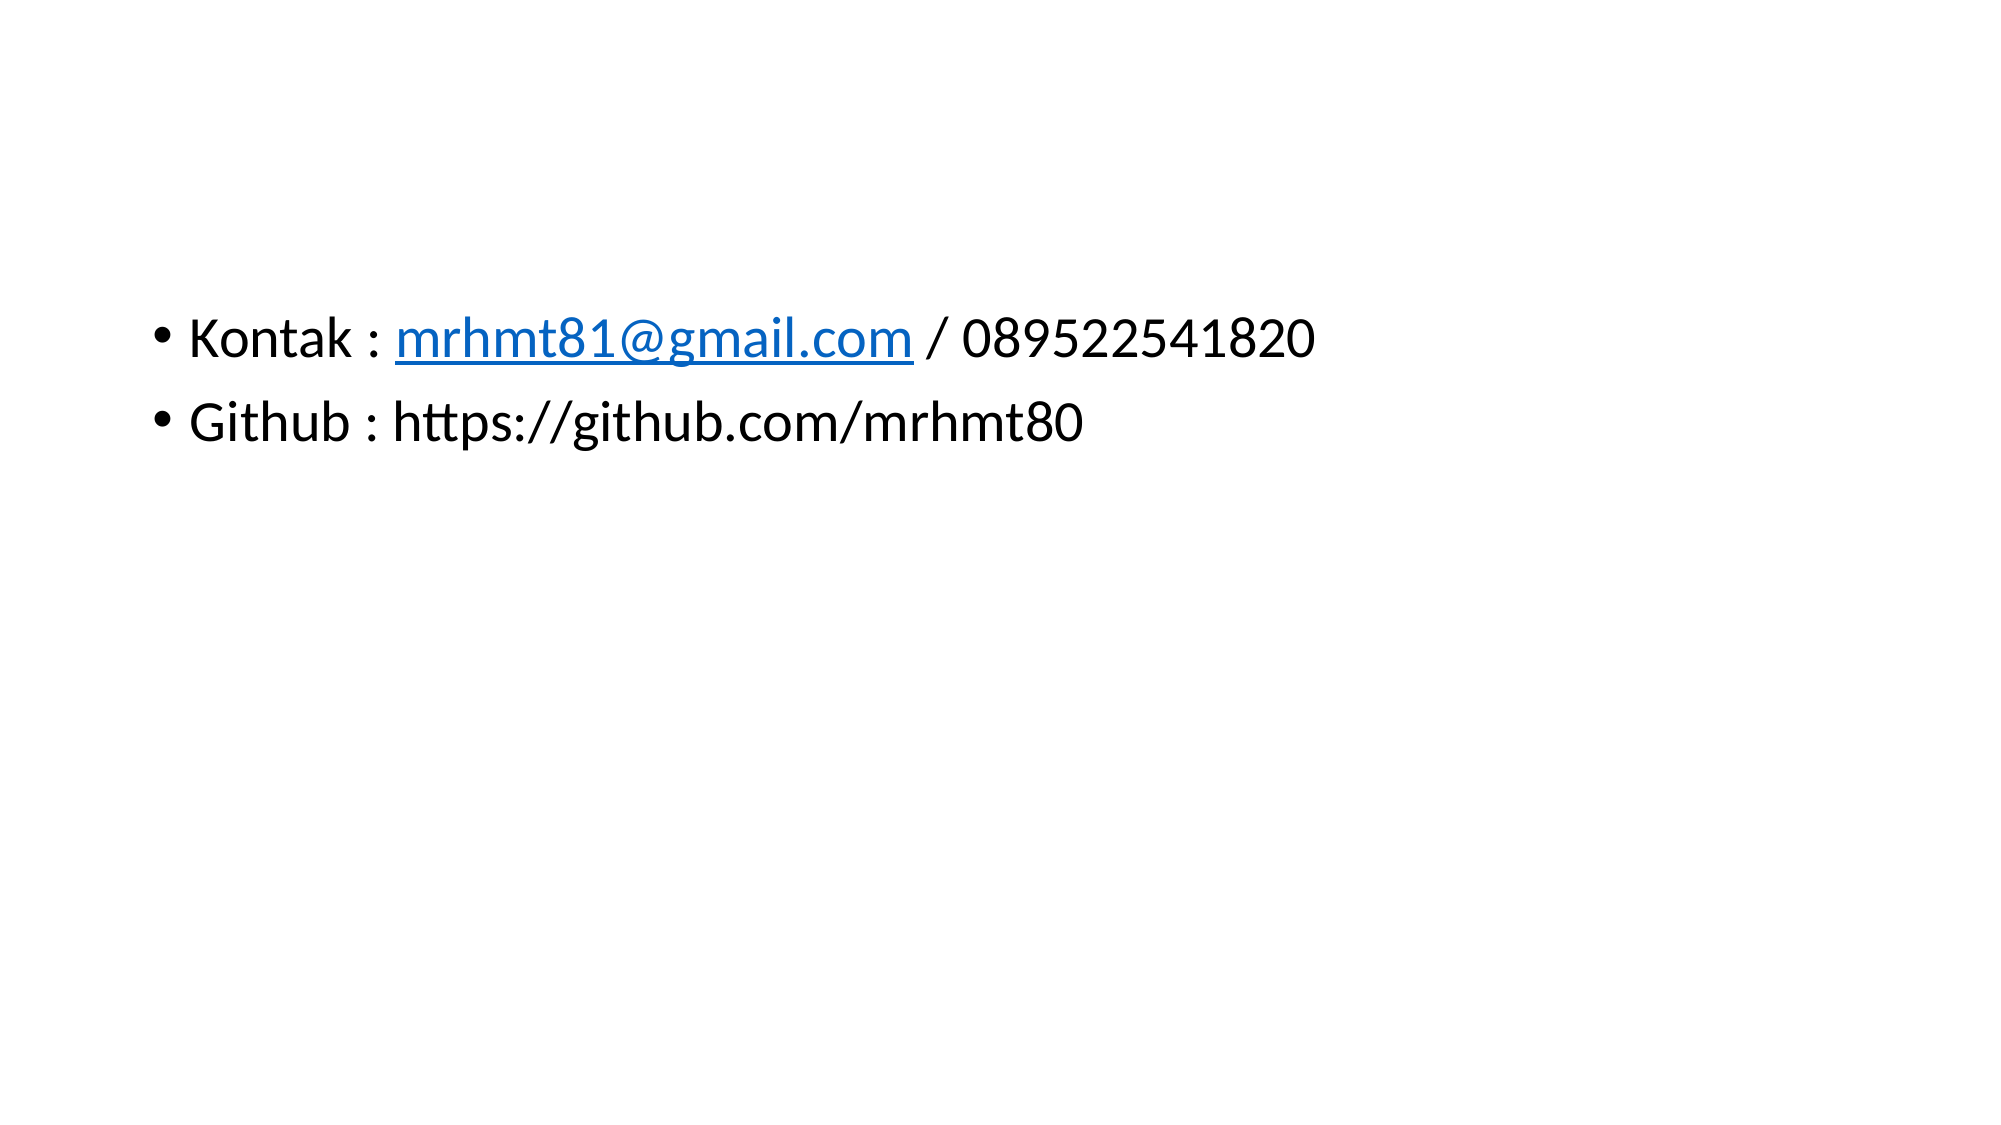

#
Kontak : mrhmt81@gmail.com / 089522541820
Github : https://github.com/mrhmt80